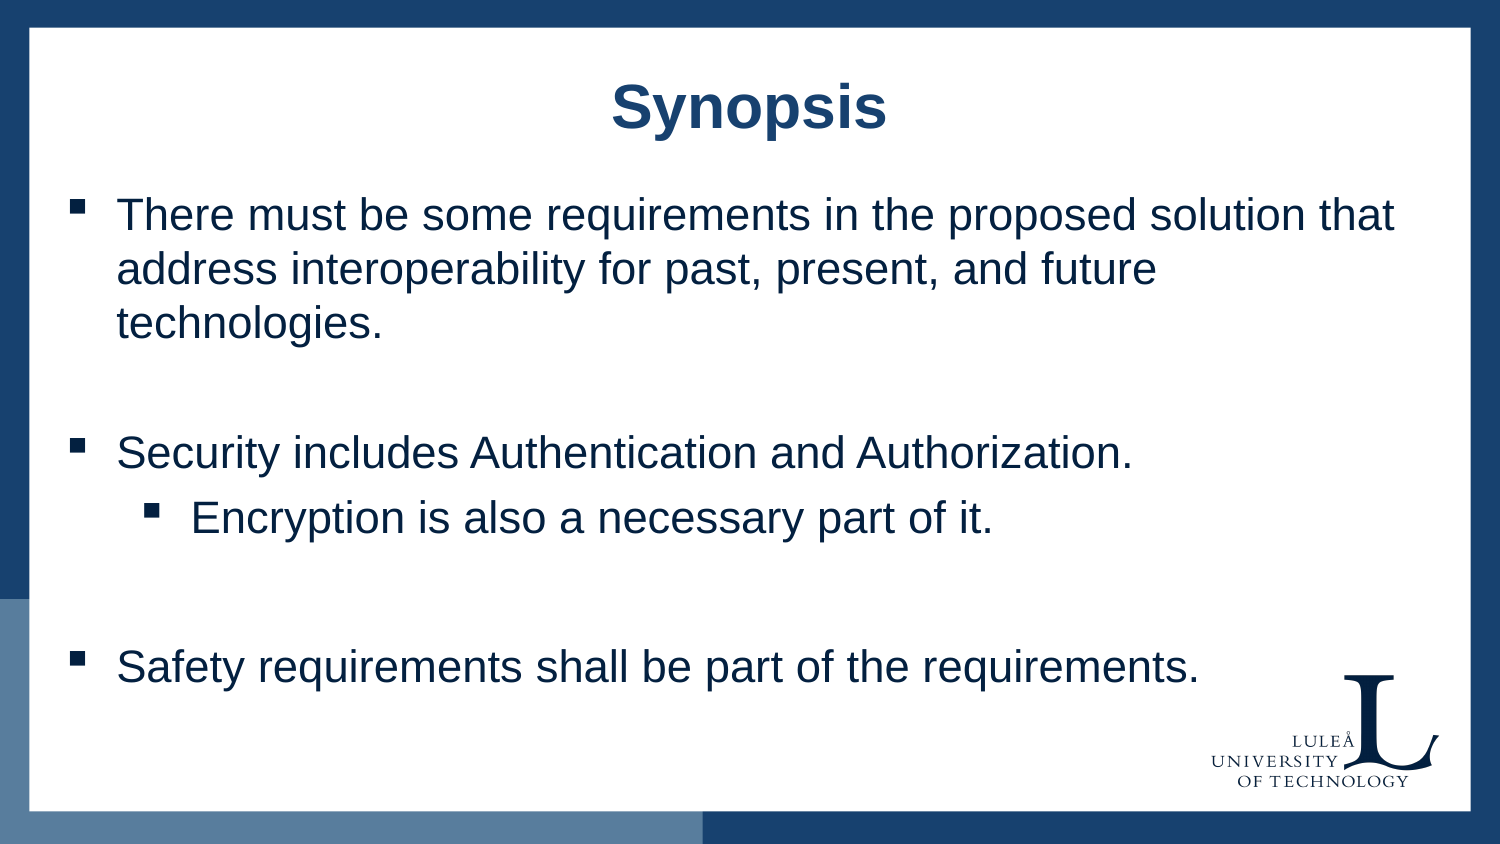

# Synopsis
There must be some requirements in the proposed solution that address interoperability for past, present, and future technologies.

Security includes Authentication and Authorization.
Encryption is also a necessary part of it.

Safety requirements shall be part of the requirements.
18